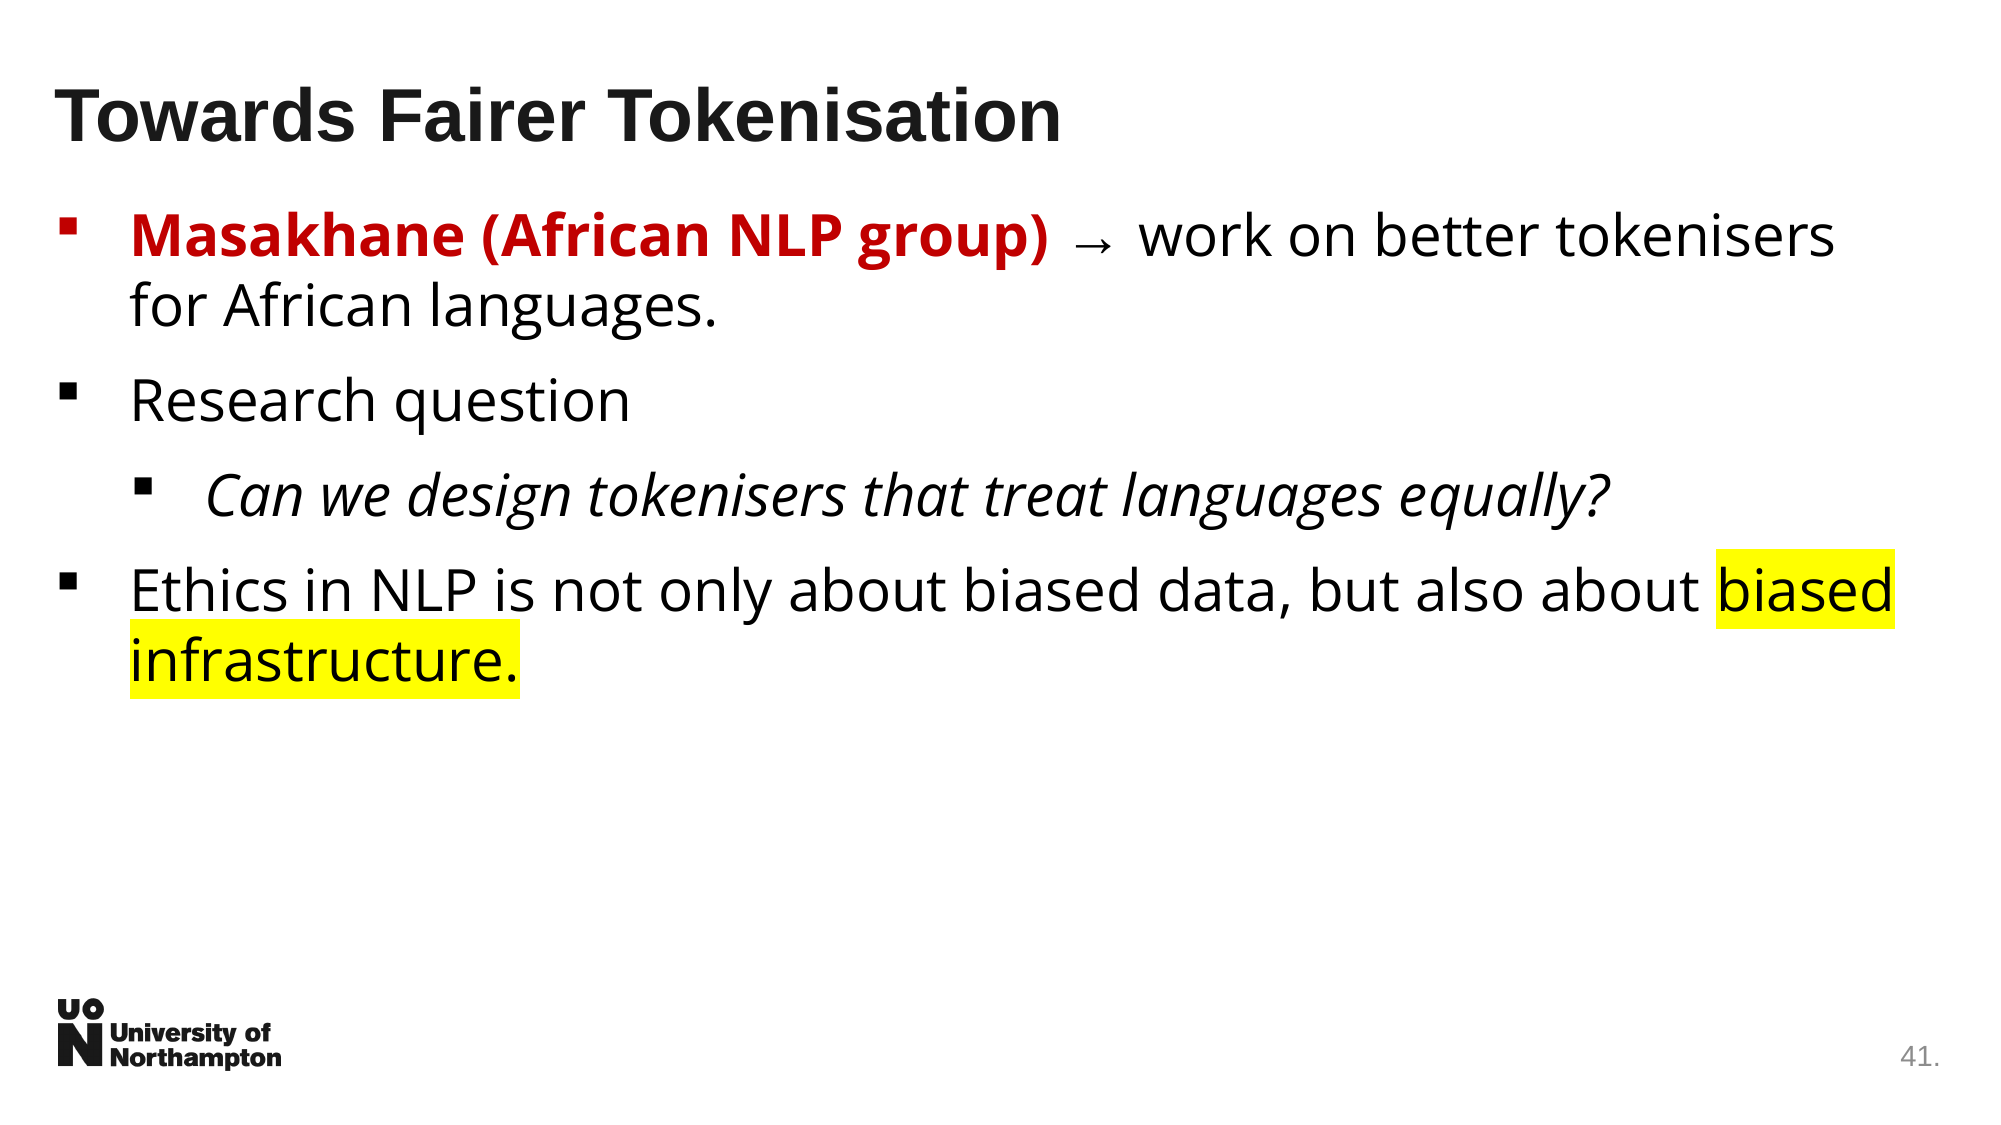

# Towards Fairer Tokenisation
Masakhane (African NLP group) → work on better tokenisers for African languages.
Research question
Can we design tokenisers that treat languages equally?
Ethics in NLP is not only about biased data, but also about biased infrastructure.
41.